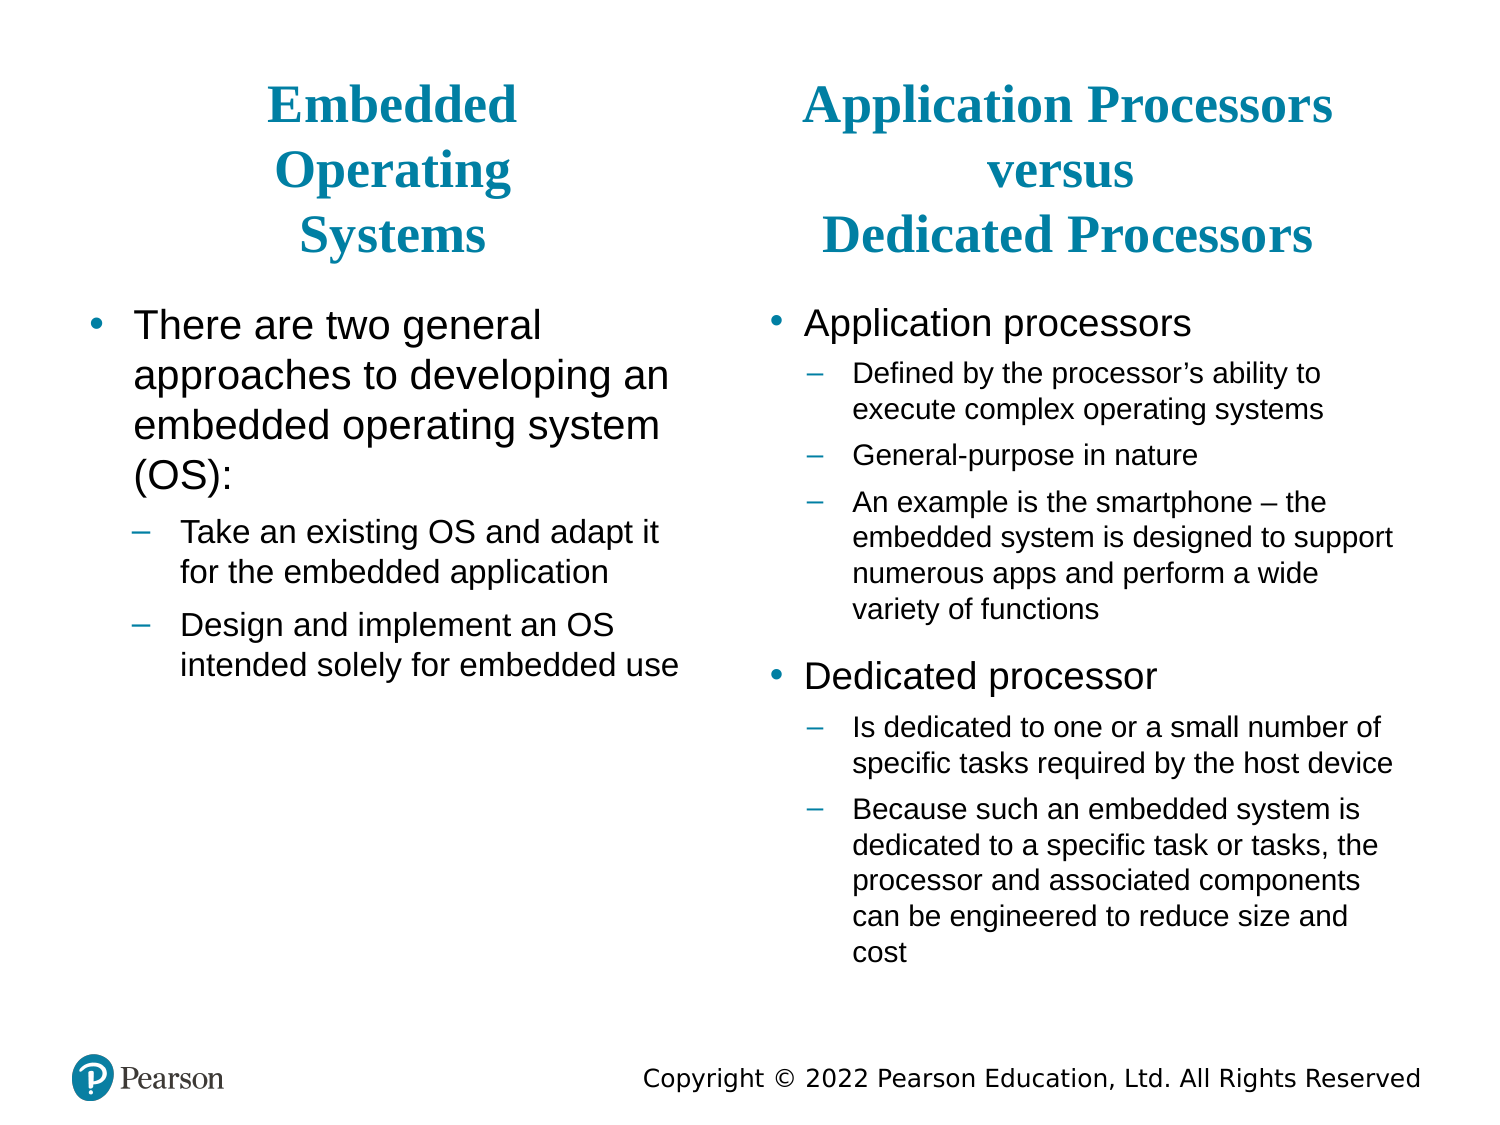

# Embedded Operating Systems
Application Processors
versus
Dedicated Processors
Application processors
Defined by the processor’s ability to execute complex operating systems
General-purpose in nature
An example is the smartphone – the embedded system is designed to support numerous apps and perform a wide variety of functions
Dedicated processor
Is dedicated to one or a small number of specific tasks required by the host device
Because such an embedded system is dedicated to a specific task or tasks, the processor and associated components can be engineered to reduce size and cost
There are two general approaches to developing an embedded operating system (OS):
Take an existing OS and adapt it for the embedded application
Design and implement an OS intended solely for embedded use